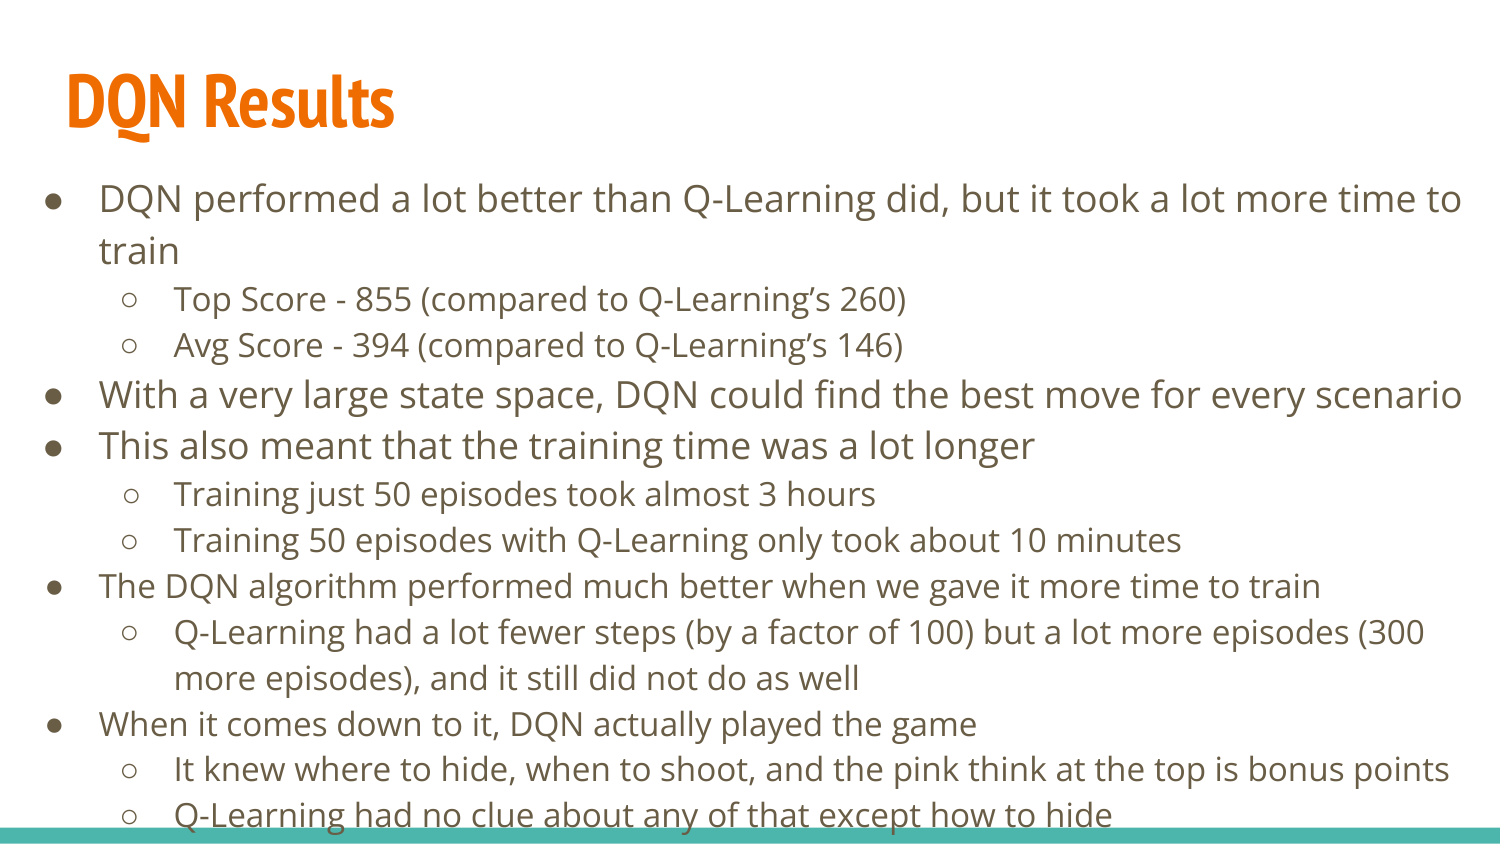

# DQN Results
DQN performed a lot better than Q-Learning did, but it took a lot more time to train
Top Score - 855 (compared to Q-Learning’s 260)
Avg Score - 394 (compared to Q-Learning’s 146)
With a very large state space, DQN could find the best move for every scenario
This also meant that the training time was a lot longer
Training just 50 episodes took almost 3 hours
Training 50 episodes with Q-Learning only took about 10 minutes
The DQN algorithm performed much better when we gave it more time to train
Q-Learning had a lot fewer steps (by a factor of 100) but a lot more episodes (300 more episodes), and it still did not do as well
When it comes down to it, DQN actually played the game
It knew where to hide, when to shoot, and the pink think at the top is bonus points
Q-Learning had no clue about any of that except how to hide